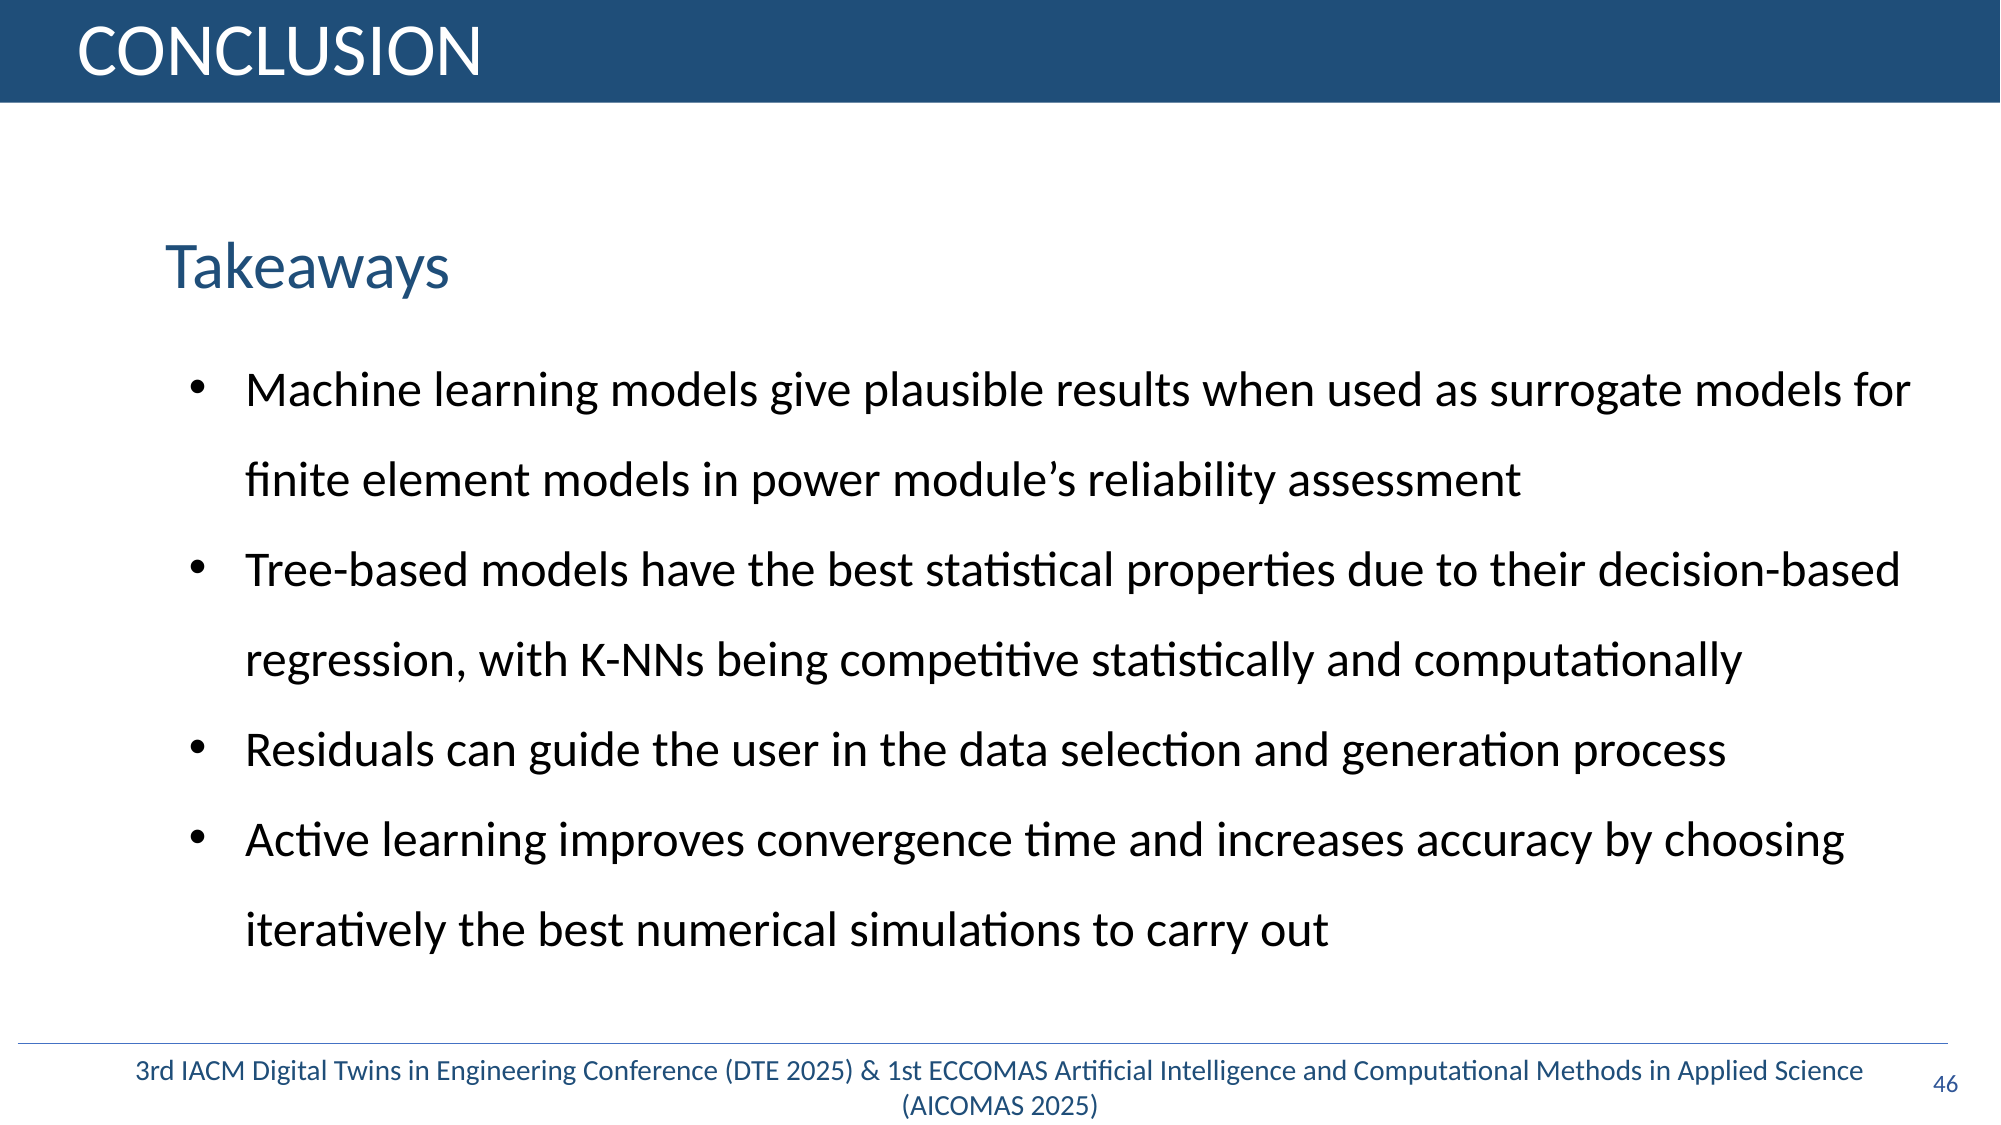

# CONCLUSION
Takeaways
Machine learning models give plausible results when used as surrogate models for finite element models in power module’s reliability assessment
Tree-based models have the best statistical properties due to their decision-based regression, with K-NNs being competitive statistically and computationally
Residuals can guide the user in the data selection and generation process
Active learning improves convergence time and increases accuracy by choosing iteratively the best numerical simulations to carry out

46